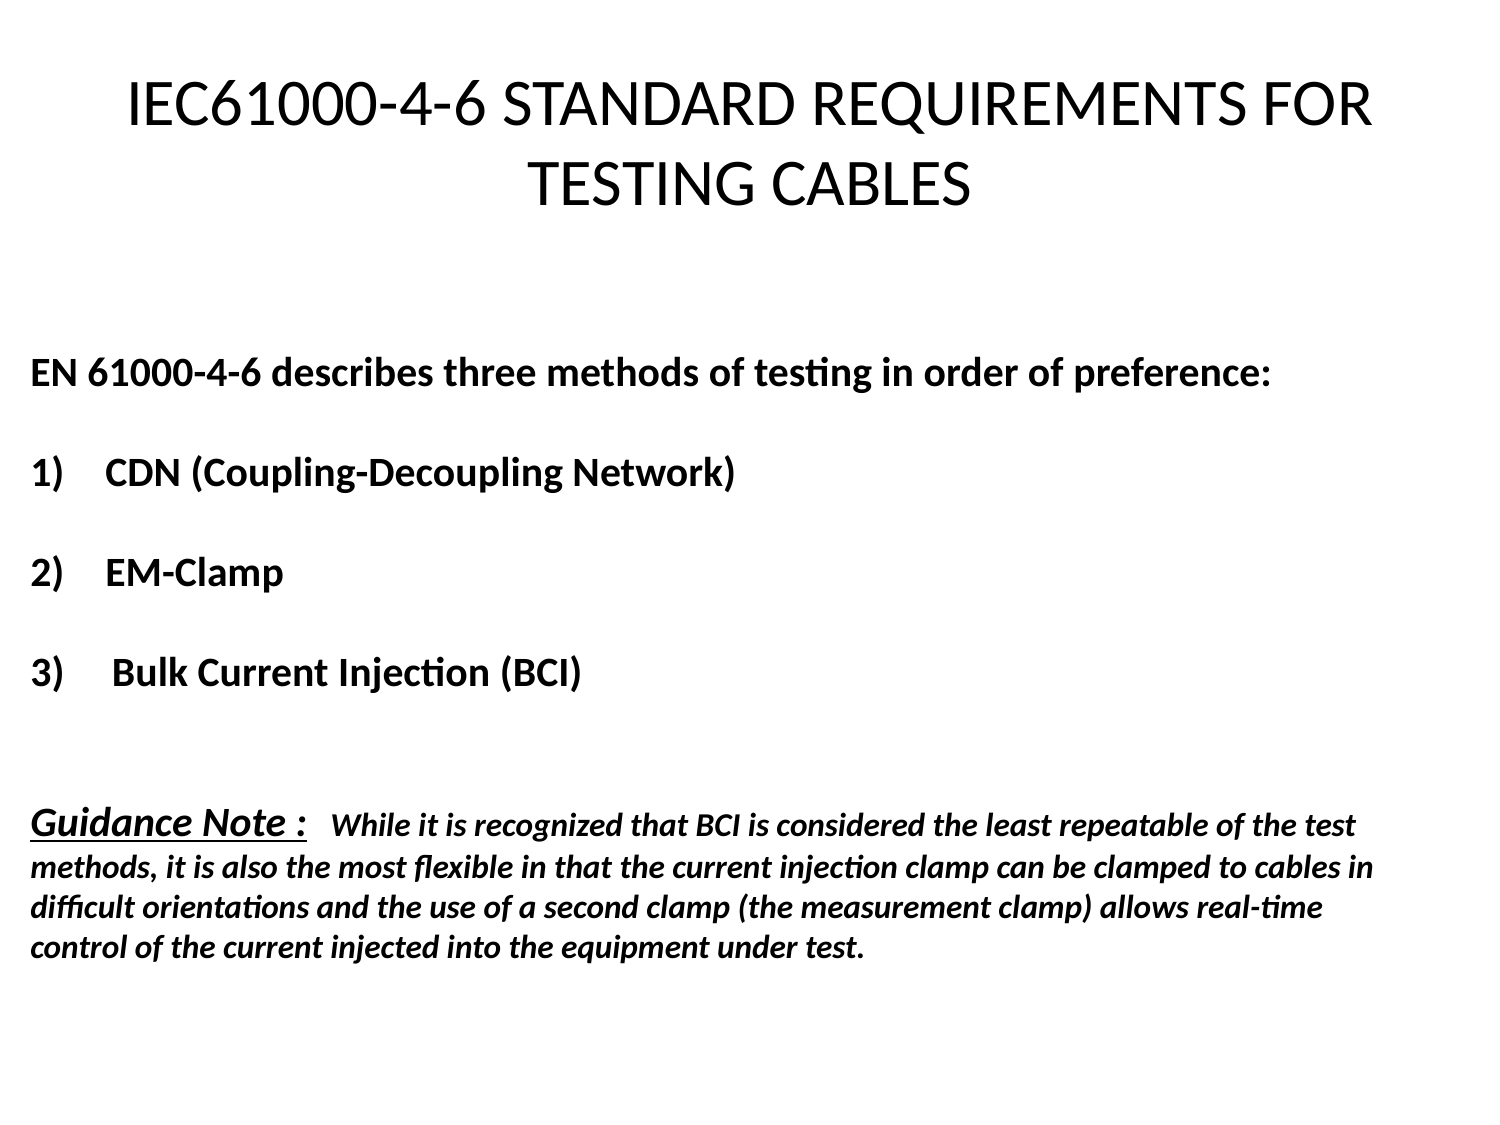

# IEC61000-4-6 STANDARD REQUIREMENTS FOR TESTING CABLES
EN 61000-4-6 describes three methods of testing in order of preference:

CDN (Coupling-Decoupling Network)

EM-Clamp

3)     Bulk Current Injection (BCI)

Guidance Note :	While it is recognized that BCI is considered the least repeatable of the test methods, it is also the most flexible in that the current injection clamp can be clamped to cables in difficult orientations and the use of a second clamp (the measurement clamp) allows real-time control of the current injected into the equipment under test.